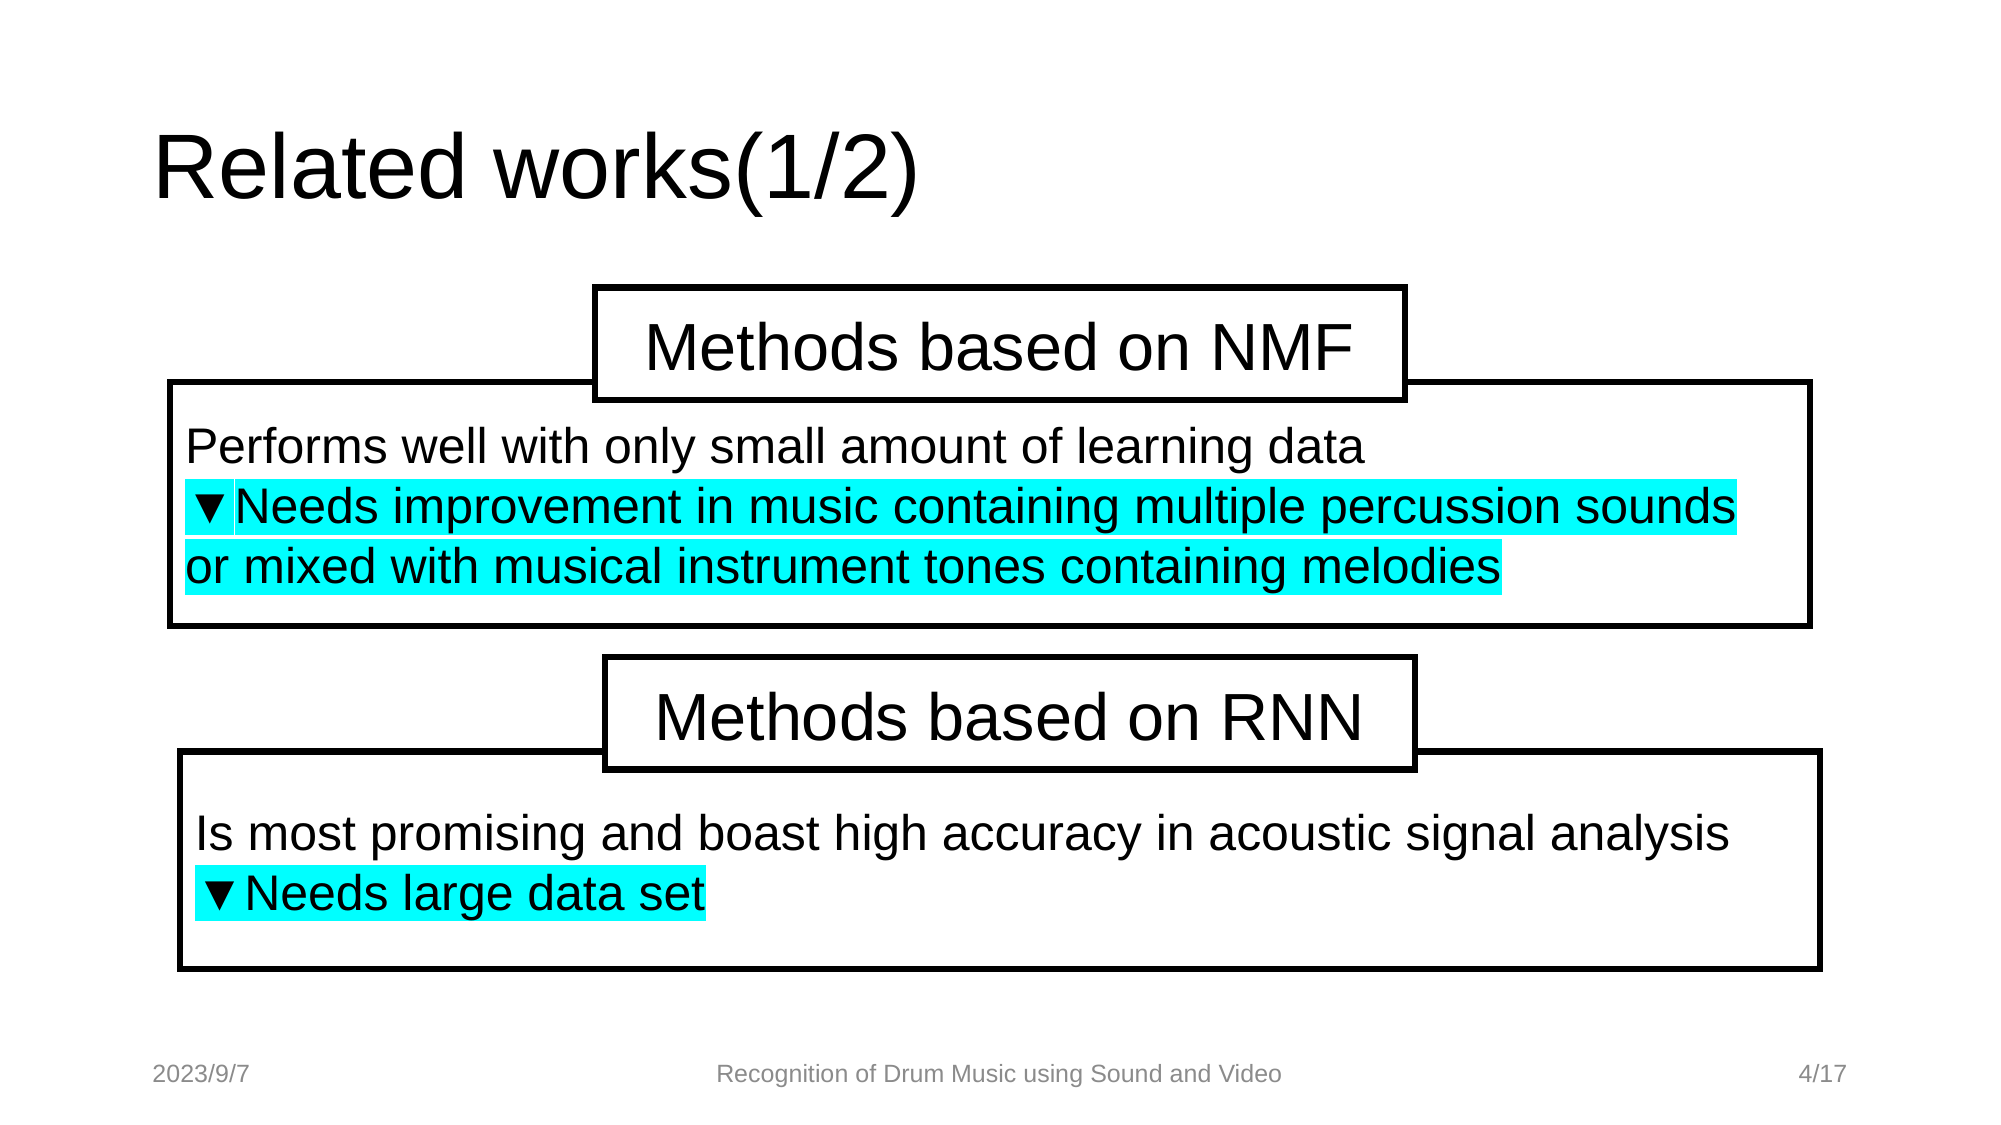

# Related works(1/2)
Methods based on NMF
Performs well with only small amount of learning data
▼Needs improvement in music containing multiple percussion sounds or mixed with musical instrument tones containing melodies
Methods based on RNN
Is most promising and boast high accuracy in acoustic signal analysis
▼Needs large data set
2023/9/7
Recognition of Drum Music using Sound and Video
4/17